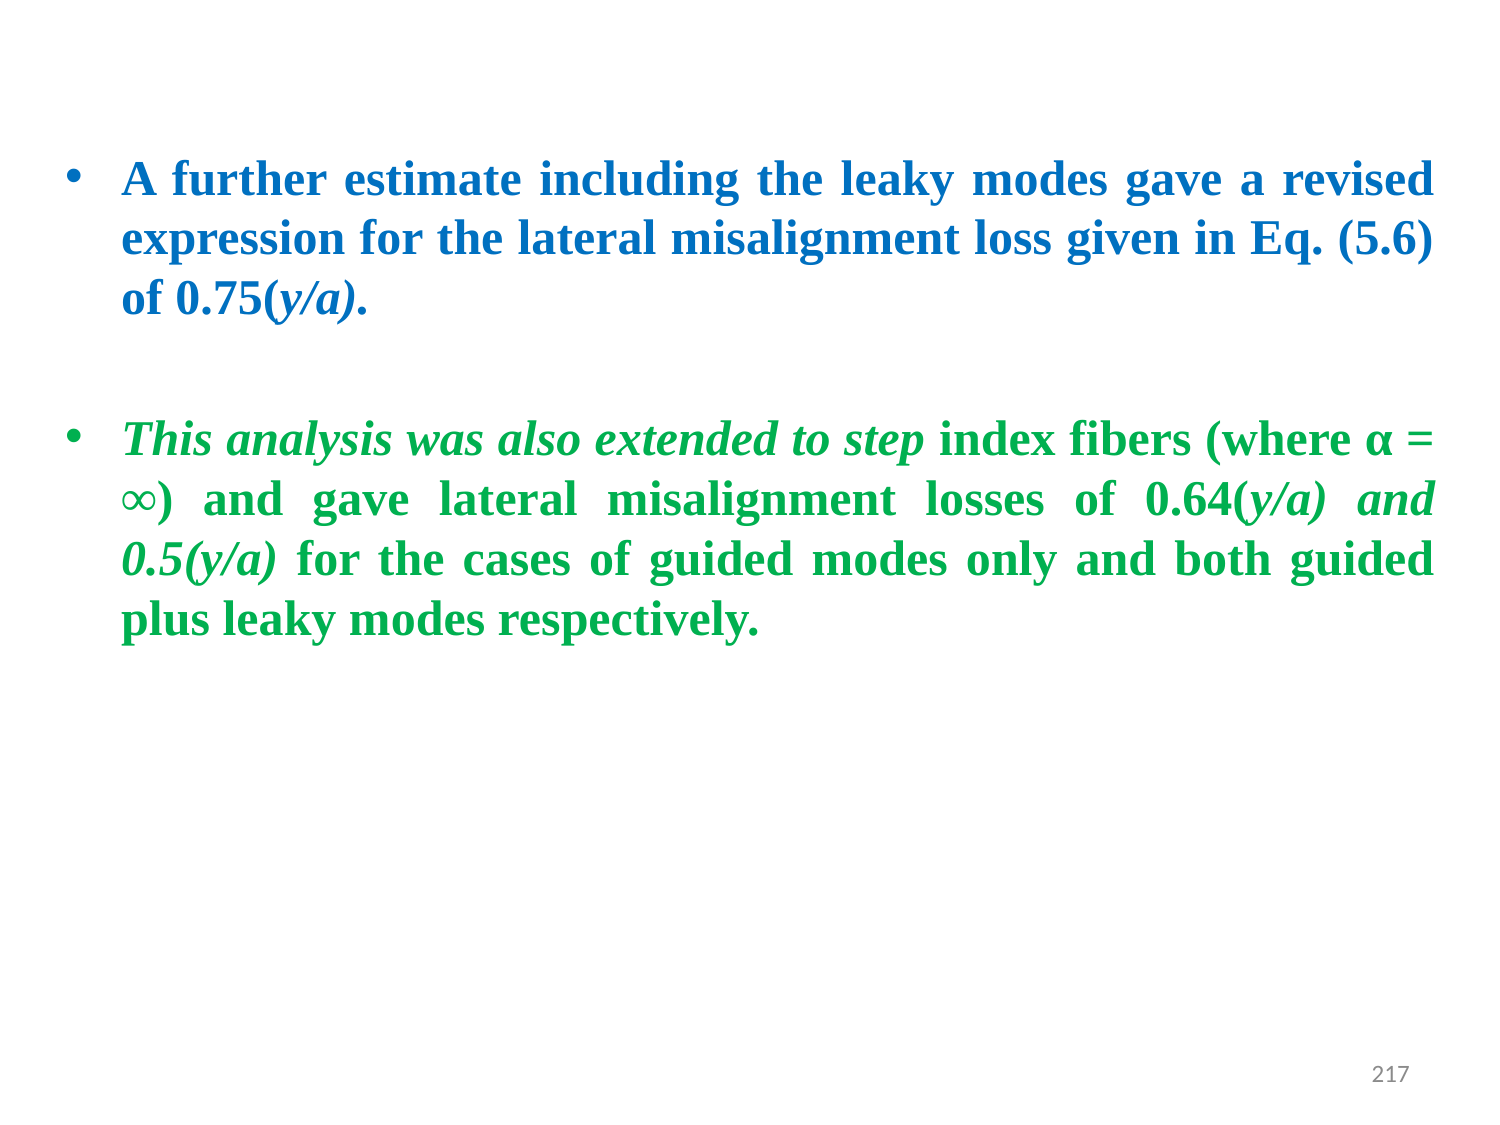

#
A further estimate including the leaky modes gave a revised expression for the lateral misalignment loss given in Eq. (5.6) of 0.75(y/a).

This analysis was also extended to step index fibers (where α = ∞) and gave lateral misalignment losses of 0.64(y/a) and 0.5(y/a) for the cases of guided modes only and both guided plus leaky modes respectively.
217